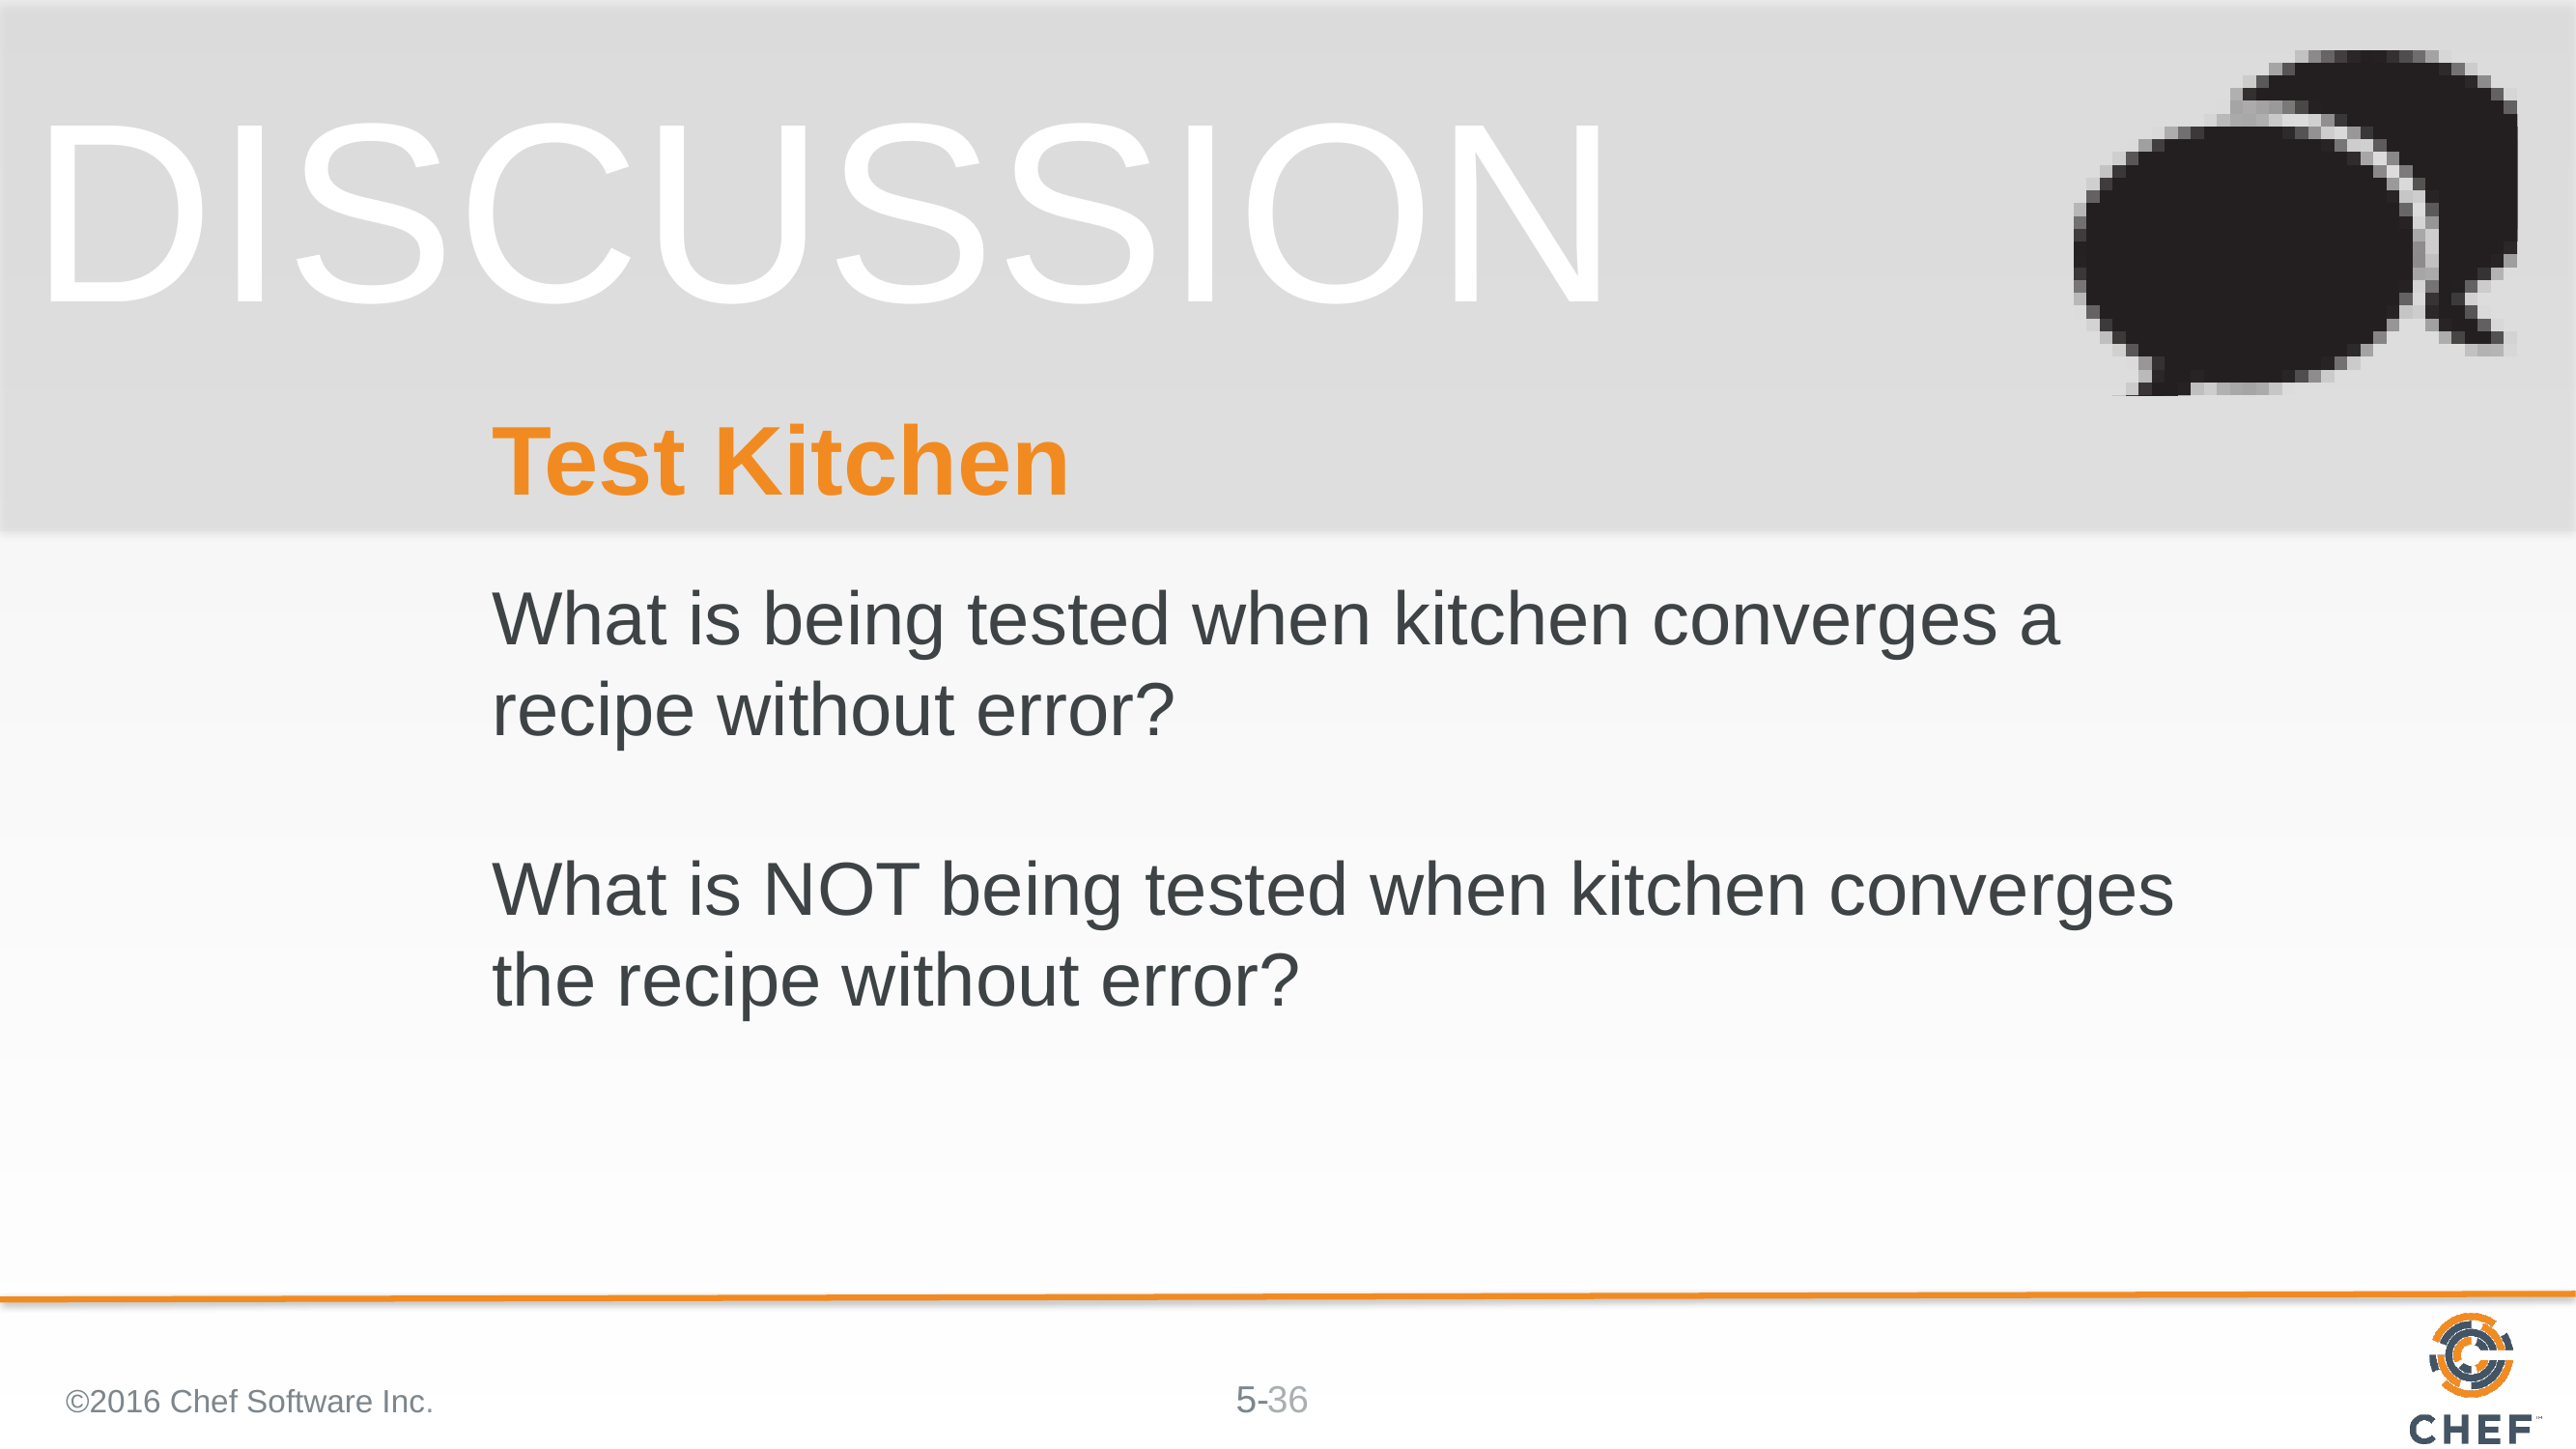

# Test Kitchen
What is being tested when kitchen converges a recipe without error?

What is NOT being tested when kitchen converges the recipe without error?

©2016 Chef Software Inc.
36